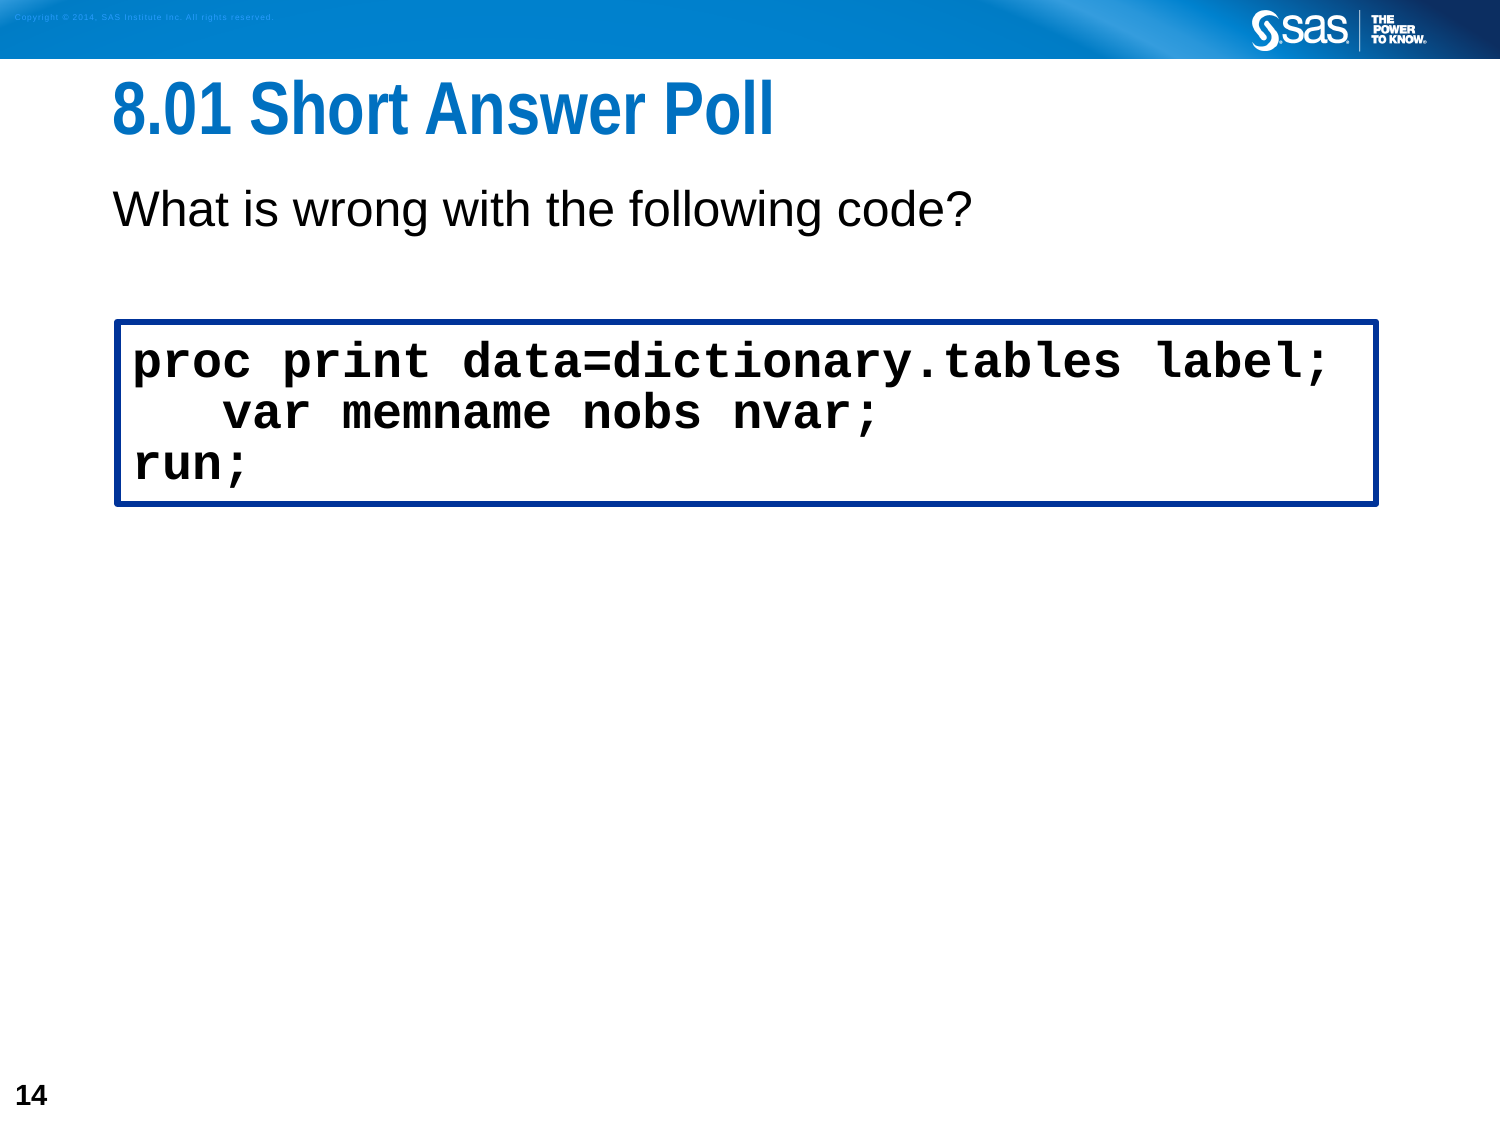

# 8.01 Short Answer Poll
What is wrong with the following code?

proc print data=dictionary.tables label;
   var memname nobs nvar;
run;